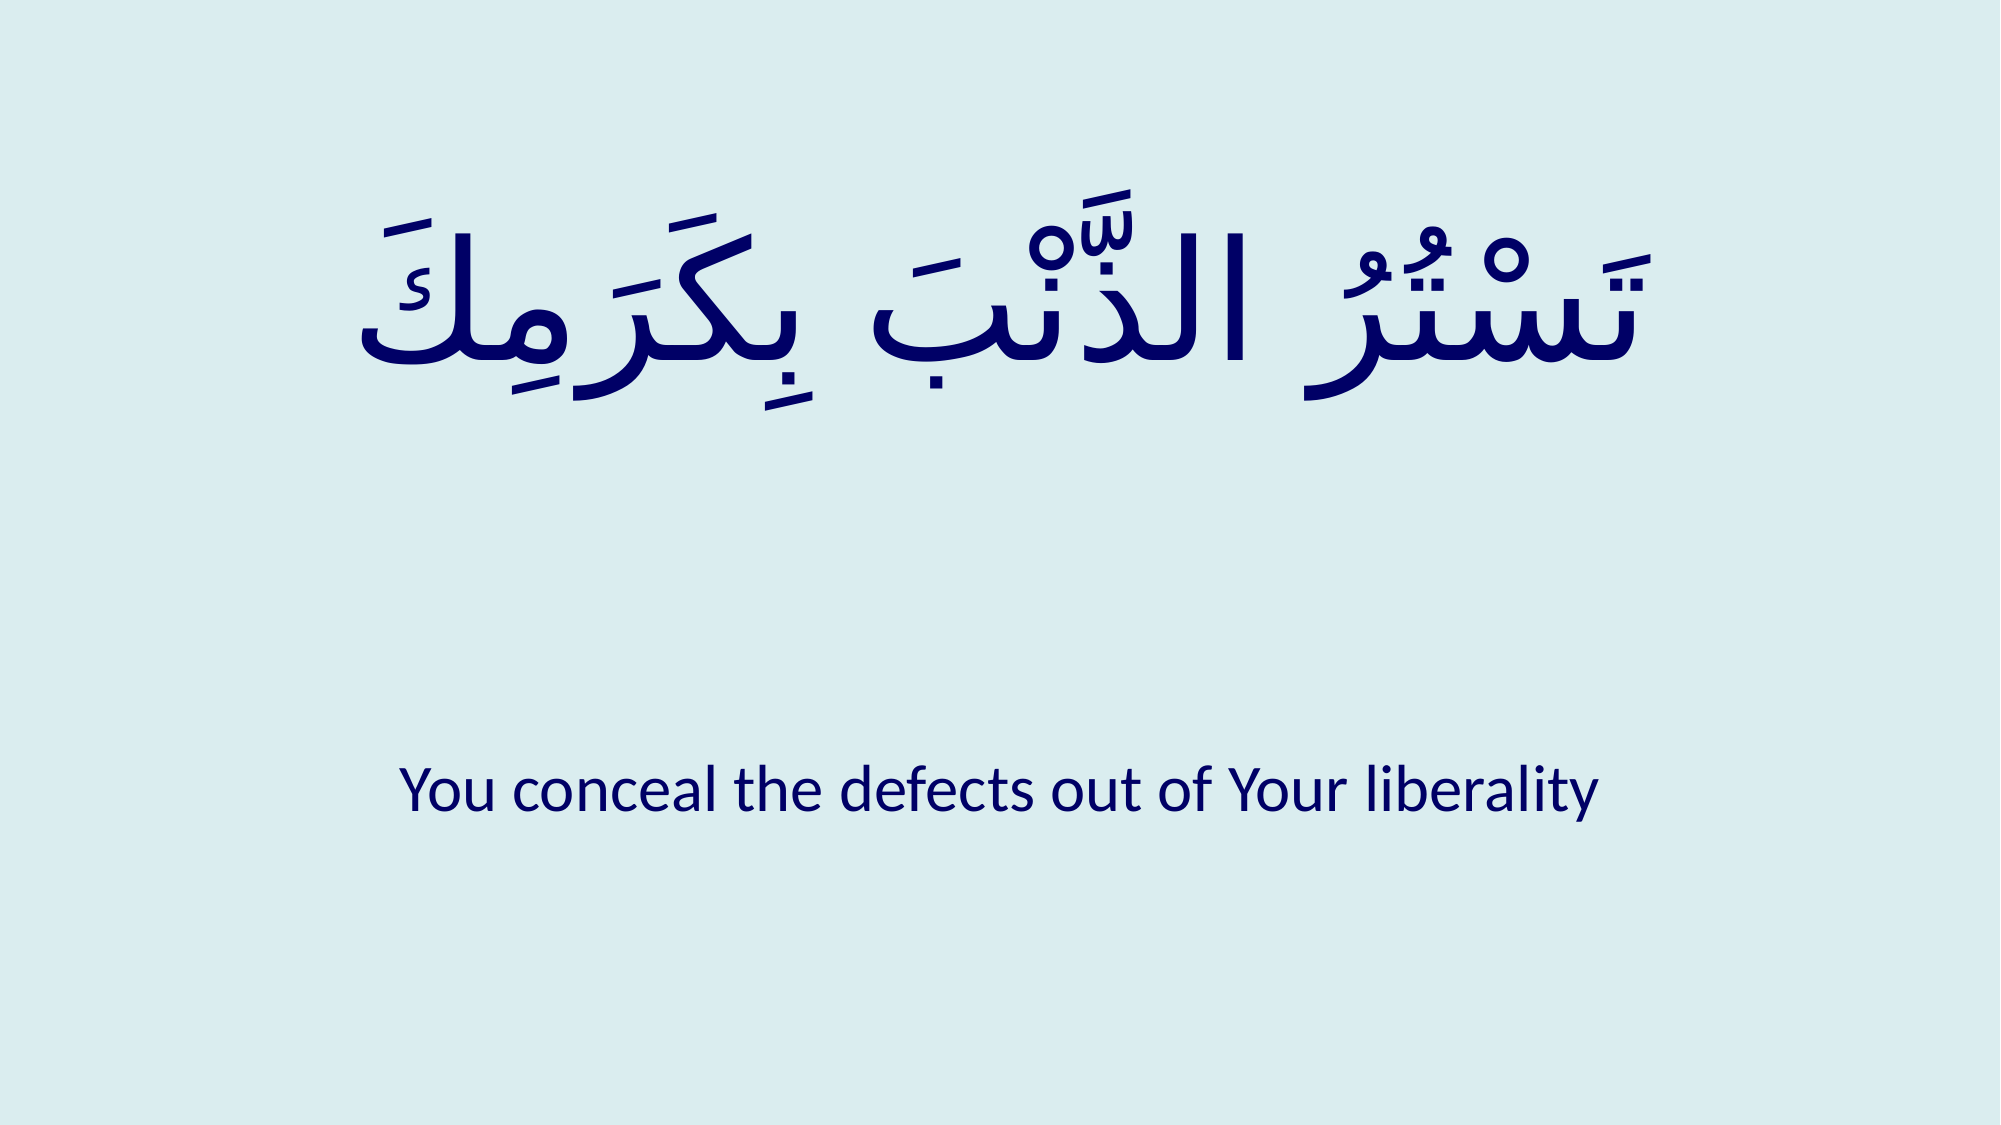

# تَسْتُرُ الذَّنْبَ بِكَرَمِكَ
You conceal the defects out of Your liberality